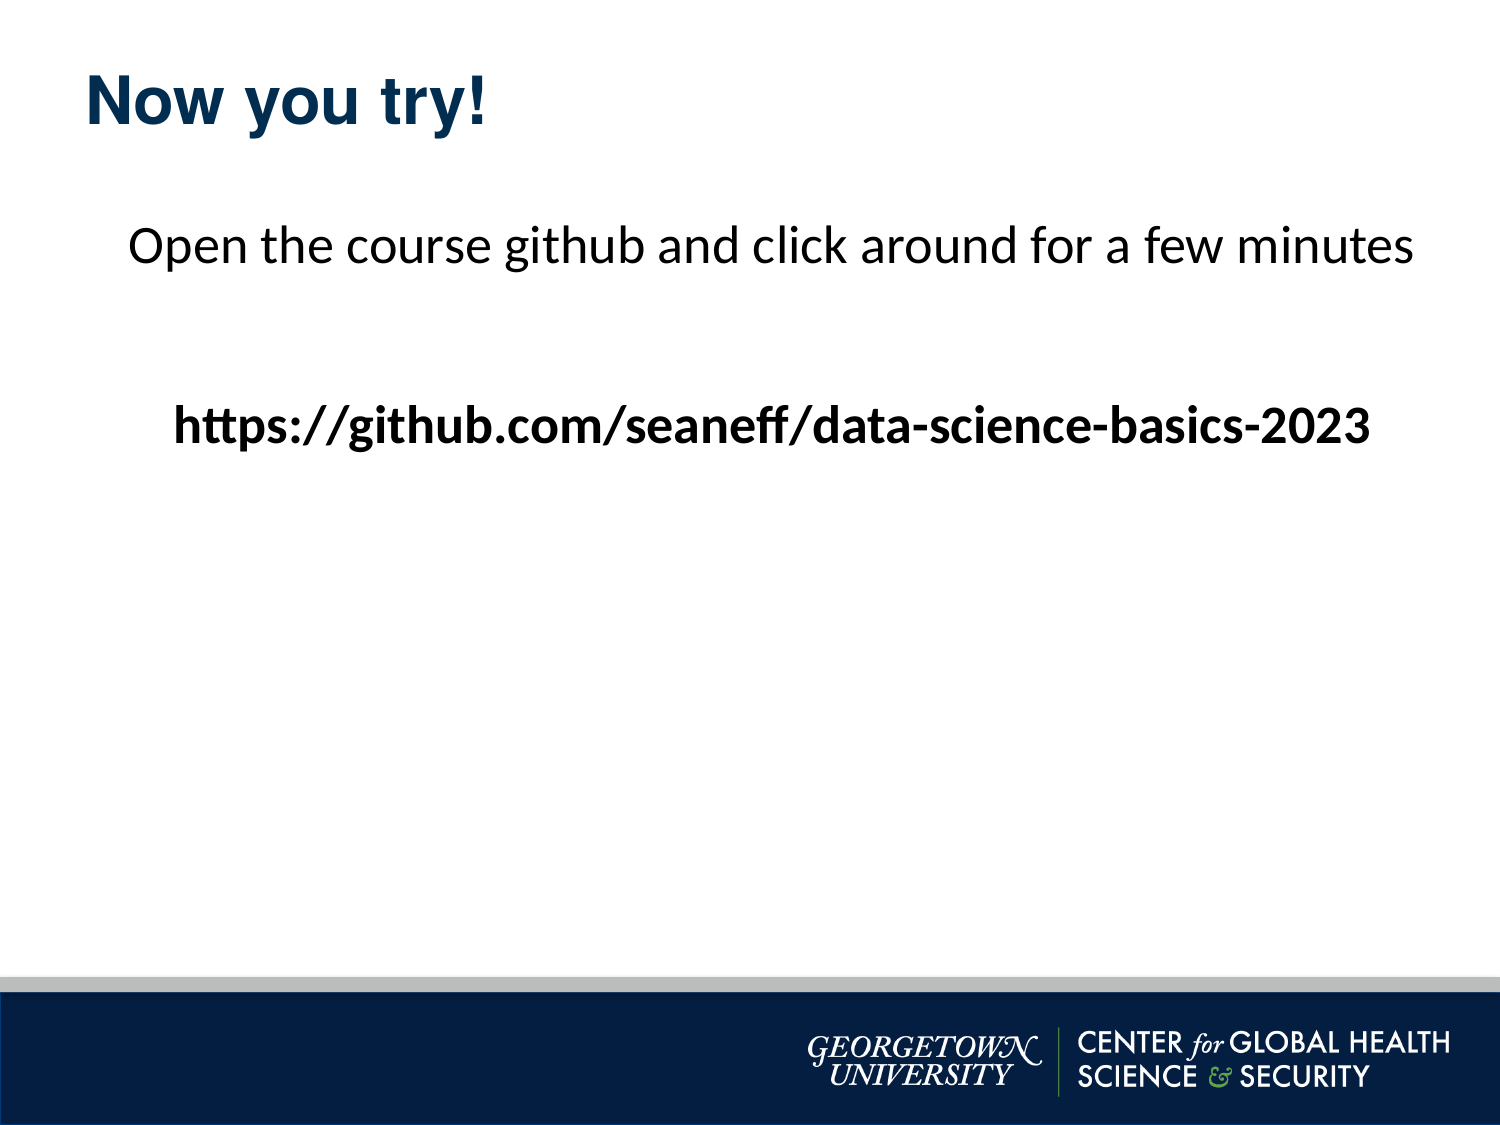

Now you try!
Open the course github and click around for a few minutes

https://github.com/seaneff/data-science-basics-2023